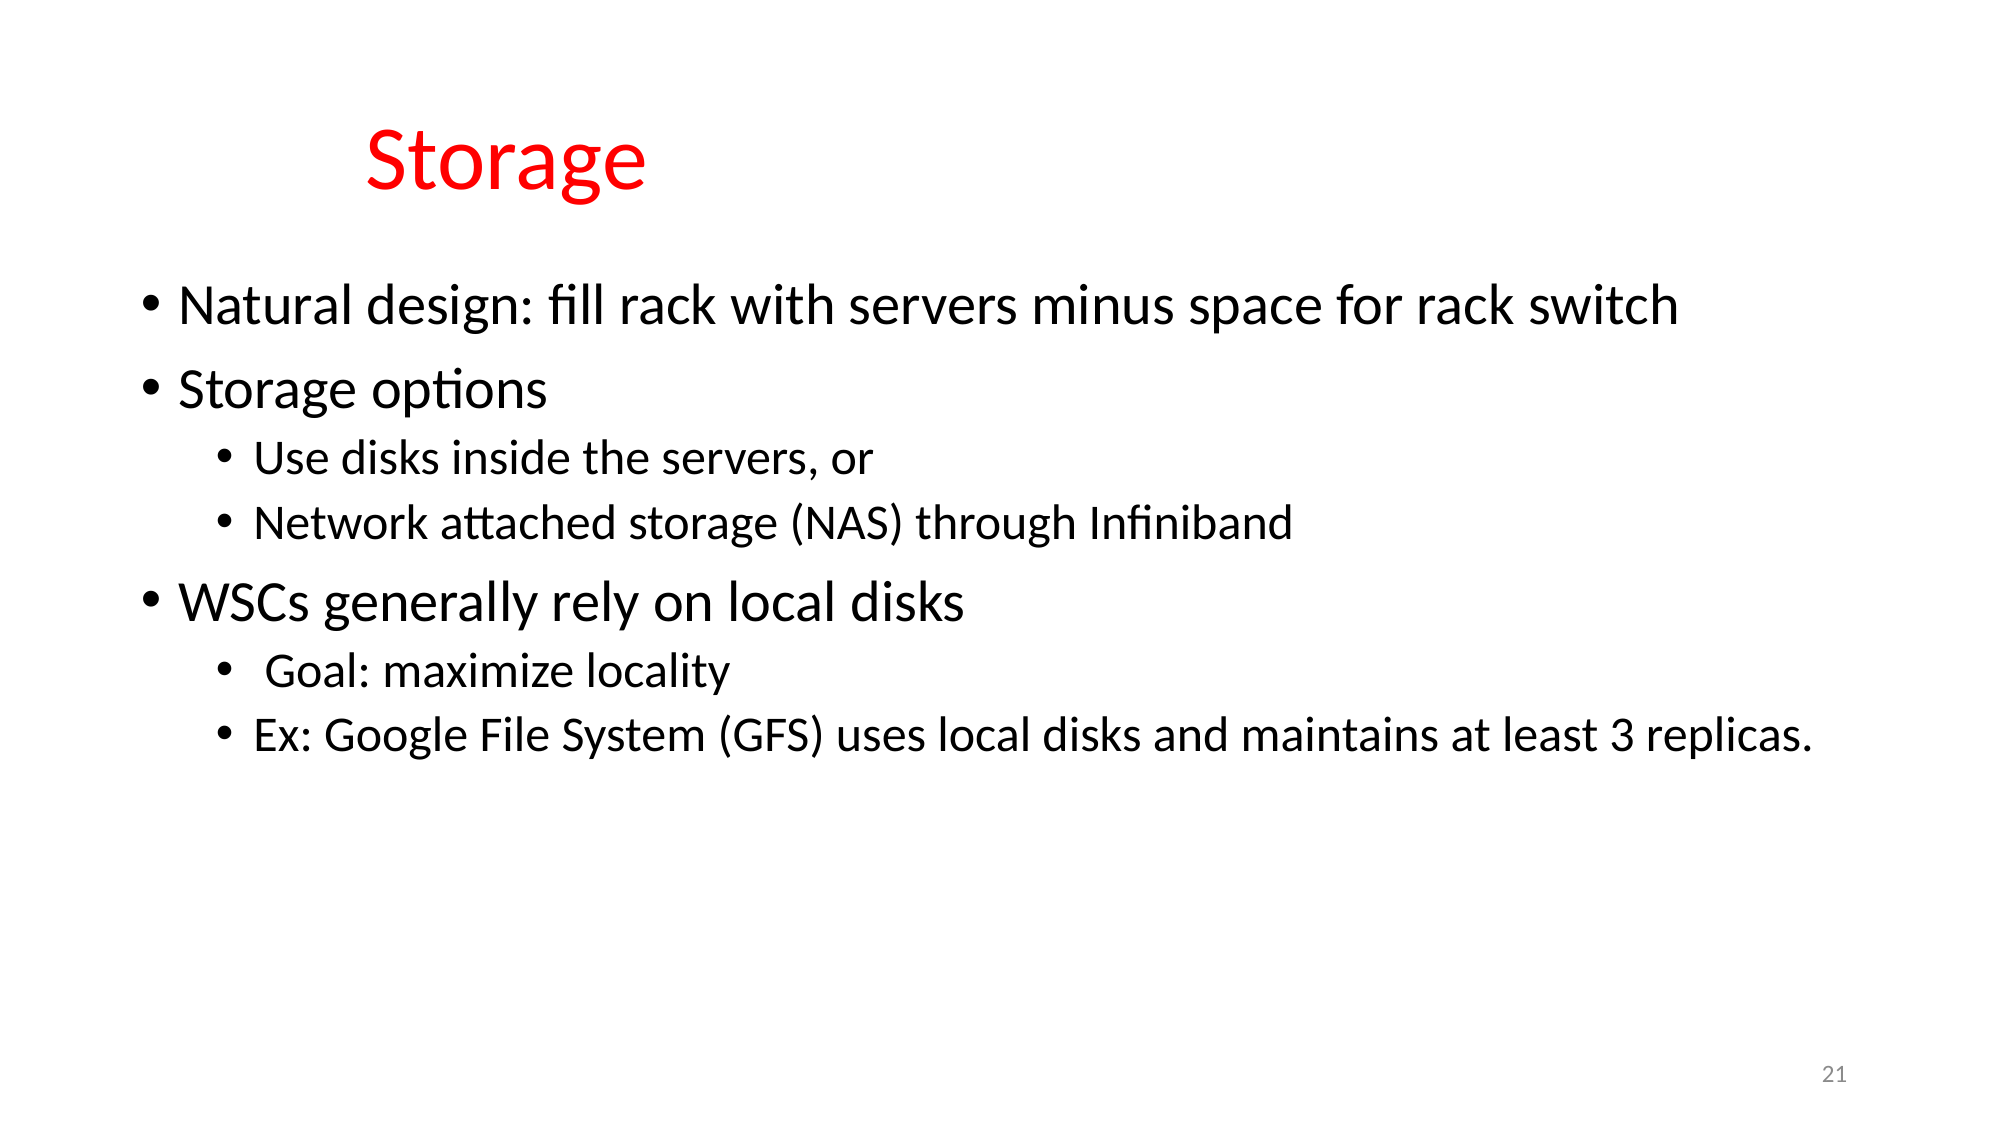

# Storage
Natural design: fill rack with servers minus space for rack switch
Storage options
Use disks inside the servers, or
Network attached storage (NAS) through Infiniband
WSCs generally rely on local disks
 Goal: maximize locality
Ex: Google File System (GFS) uses local disks and maintains at least 3 replicas.
21